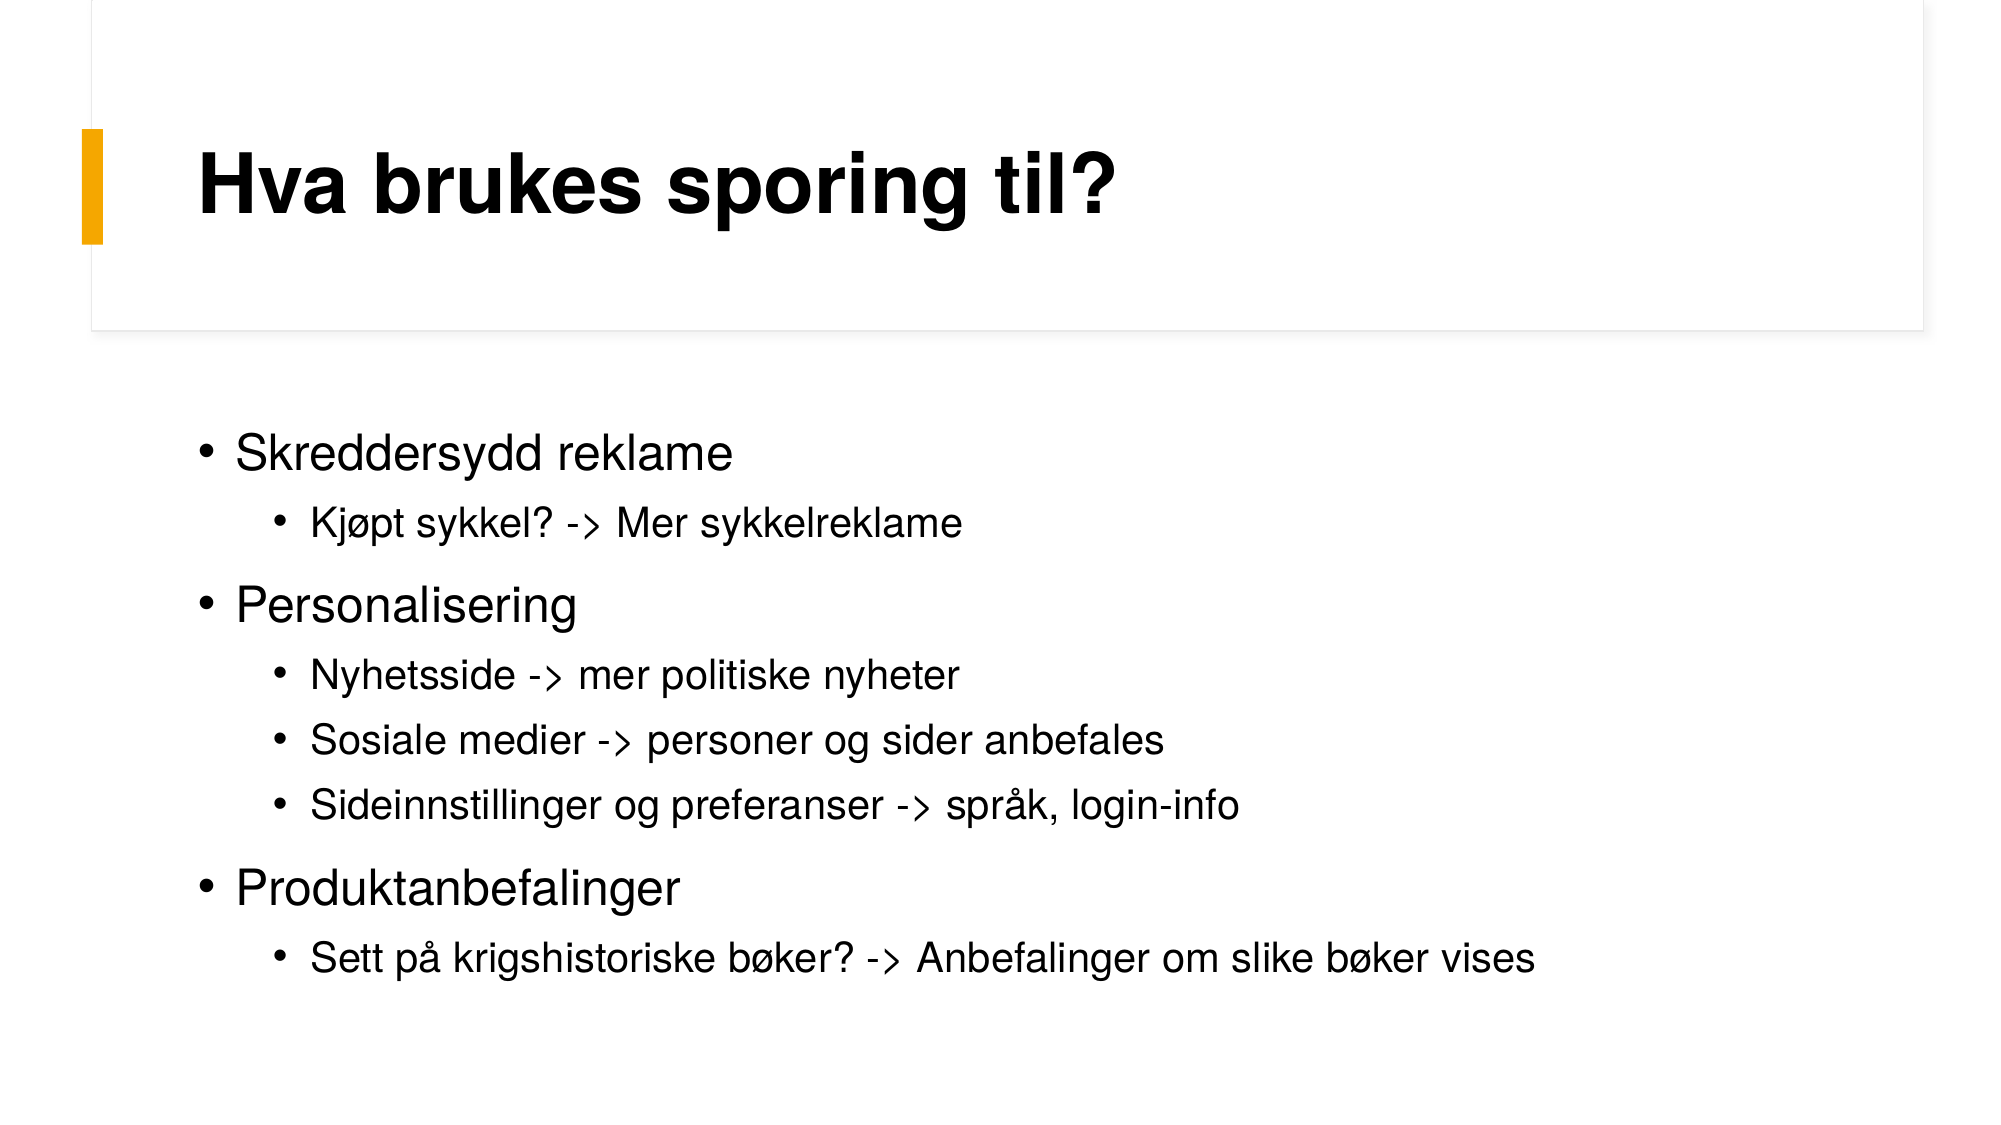

# Hva brukes sporing til?
Skreddersydd reklame
Kjøpt sykkel? -> Mer sykkelreklame
Personalisering
Nyhetsside -> mer politiske nyheter
Sosiale medier -> personer og sider anbefales
Sideinnstillinger og preferanser -> språk, login-info
Produktanbefalinger
Sett på krigshistoriske bøker? -> Anbefalinger om slike bøker vises